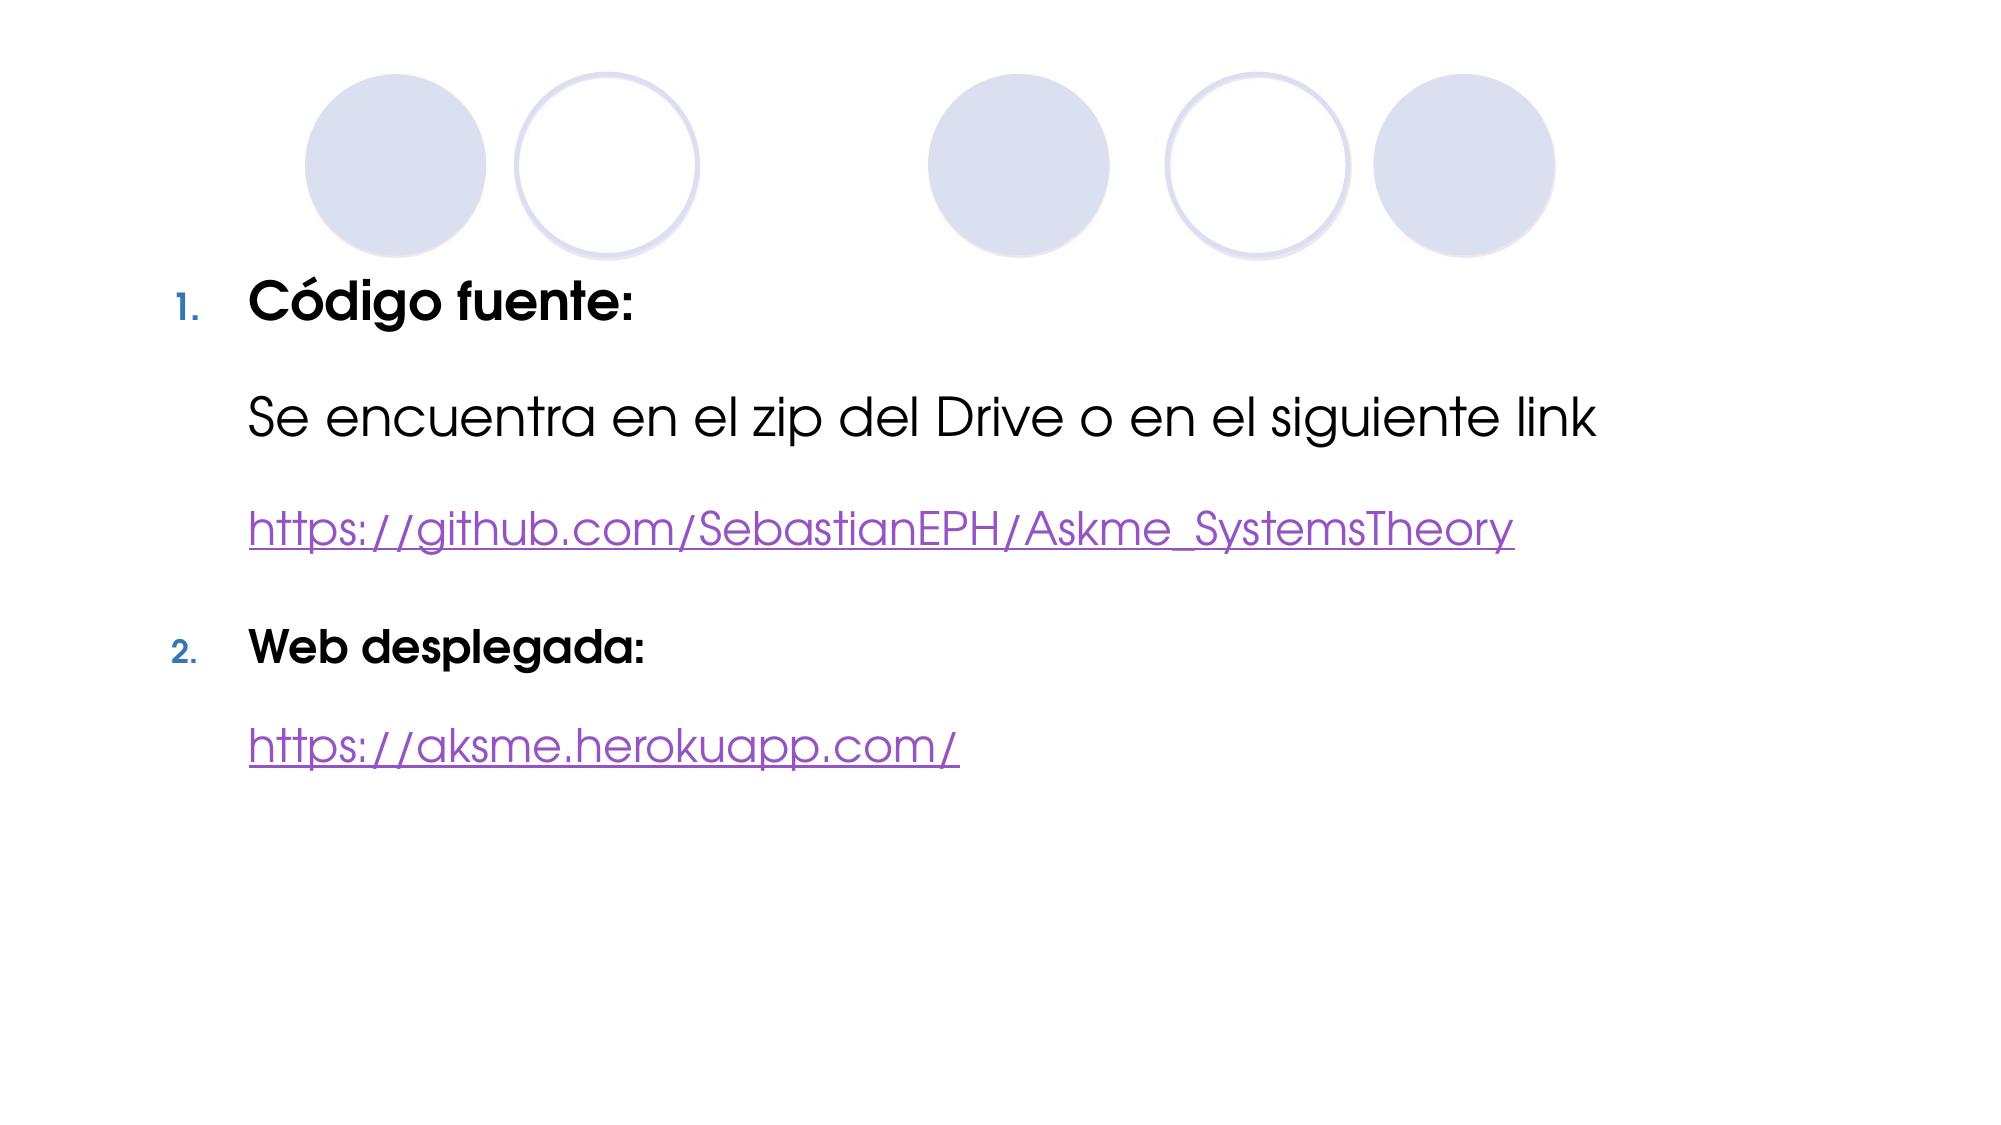

Código fuente:
Se encuentra en el zip del Drive o en el siguiente link
https://github.com/SebastianEPH/Askme_SystemsTheory
Web desplegada:
https://aksme.herokuapp.com/